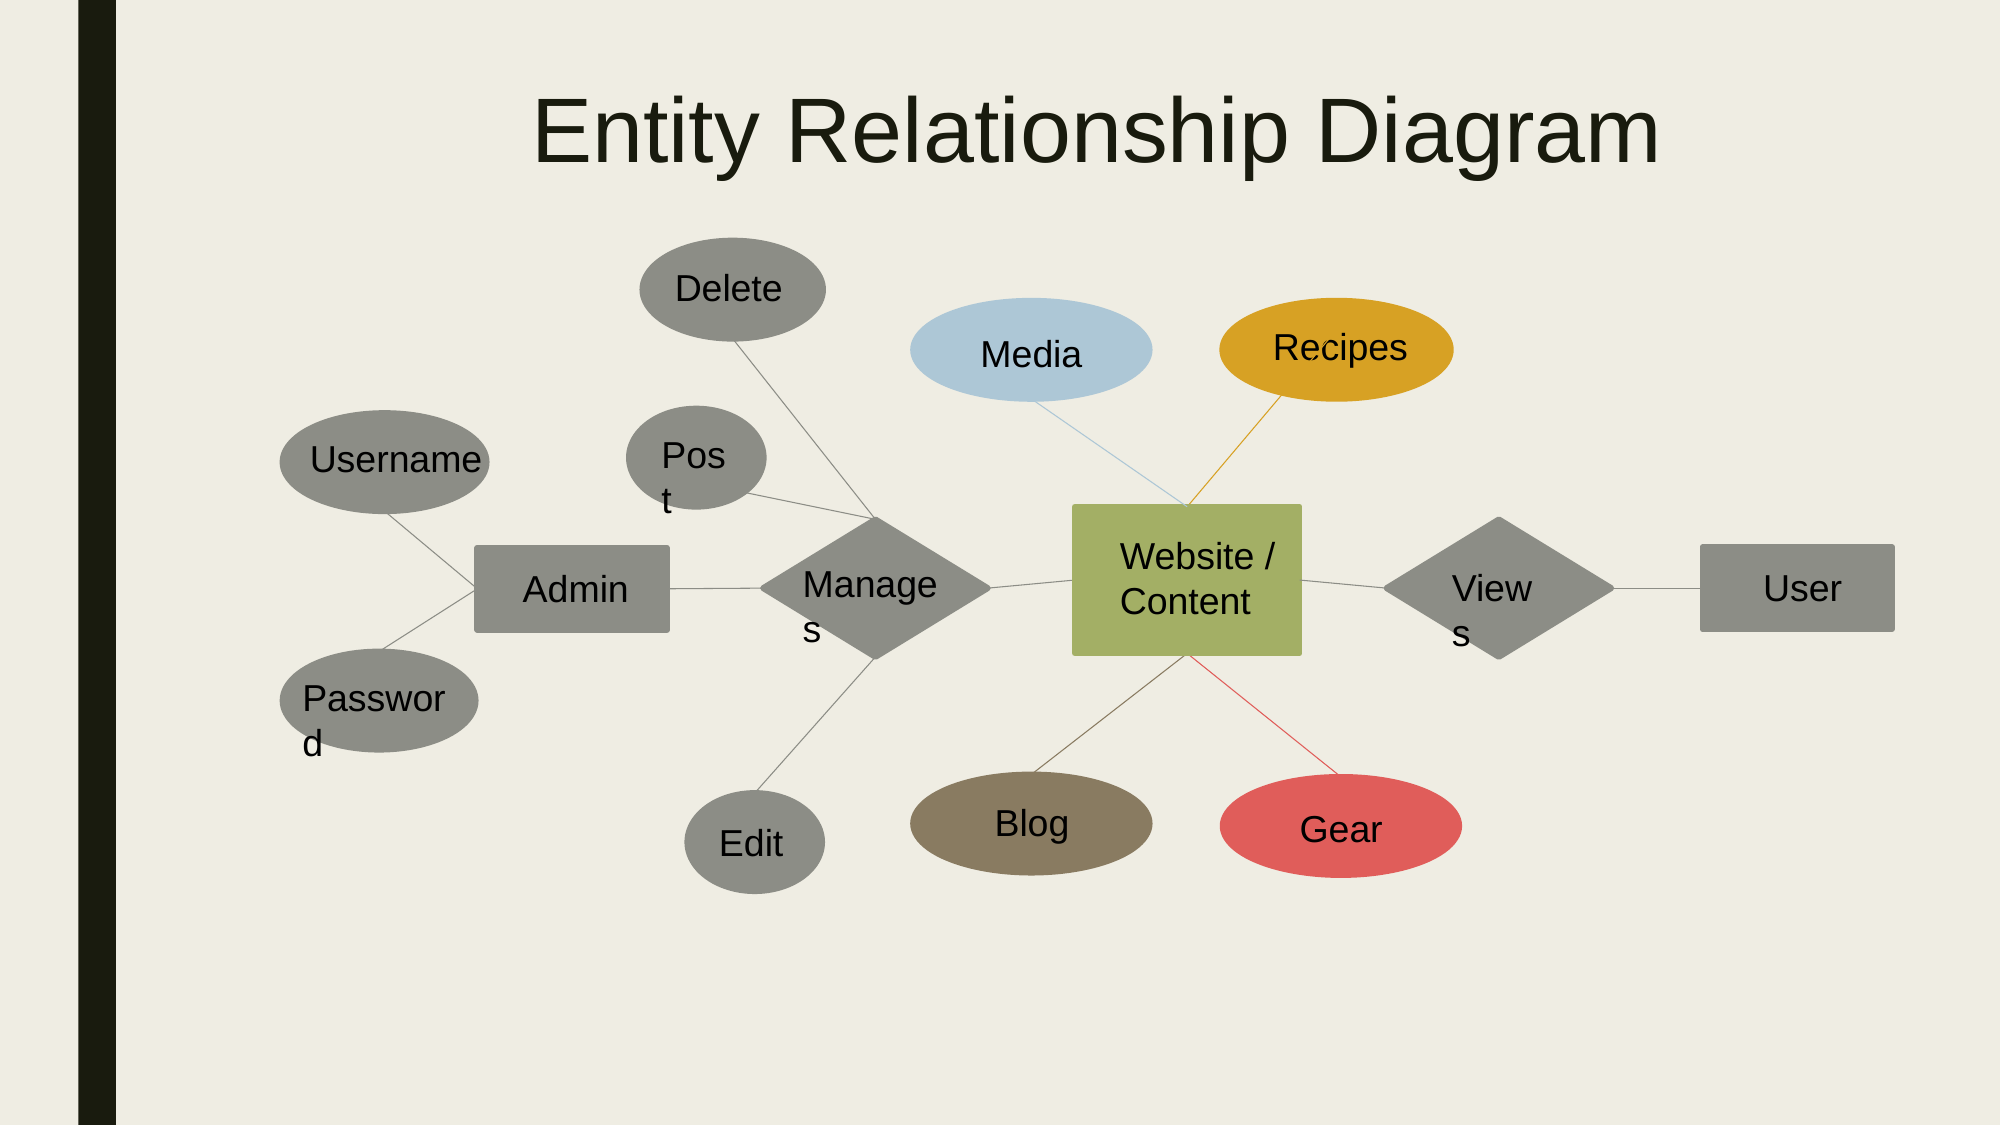

# Entity Relationship Diagram

Delete

Recipes
    Media

Post
Username

Website / Content

Manages
Views
User
Admin

Password

Blog

Gear
Edit